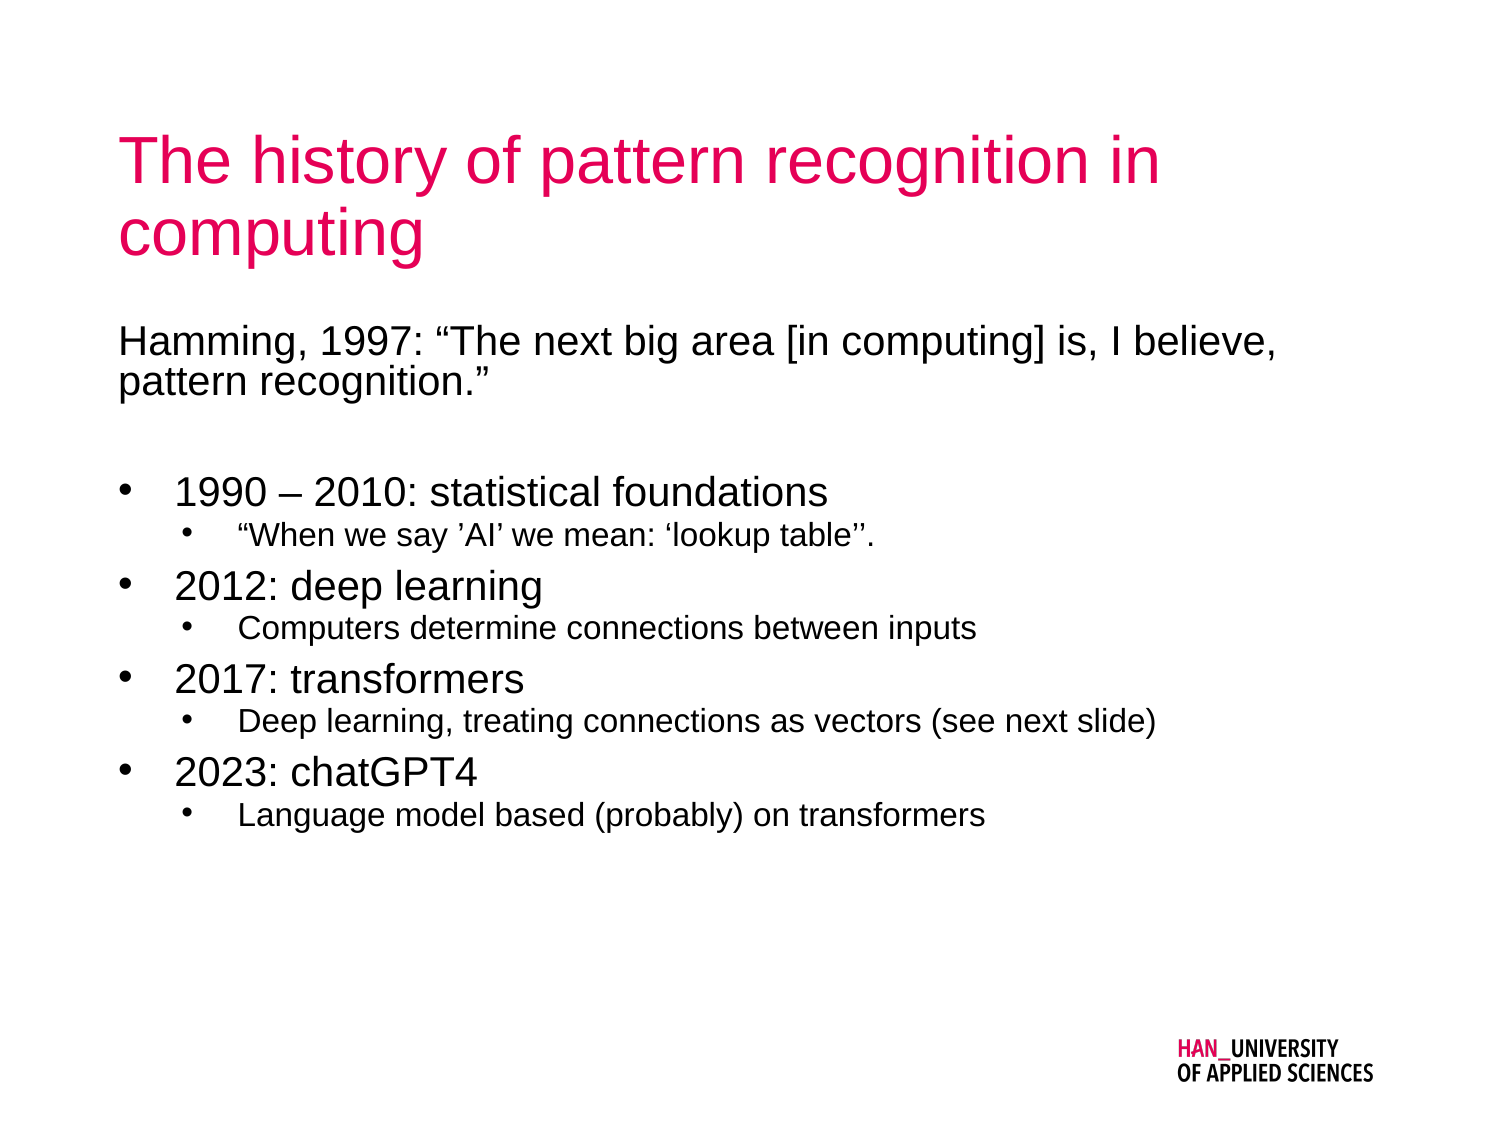

# The history of pattern recognition in computing
Hamming, 1997: “The next big area [in computing] is, I believe, pattern recognition.”

1990 – 2010: statistical foundations
“When we say ’AI’ we mean: ‘lookup table’’.
2012: deep learning
Computers determine connections between inputs
2017: transformers
Deep learning, treating connections as vectors (see next slide)
2023: chatGPT4
Language model based (probably) on transformers